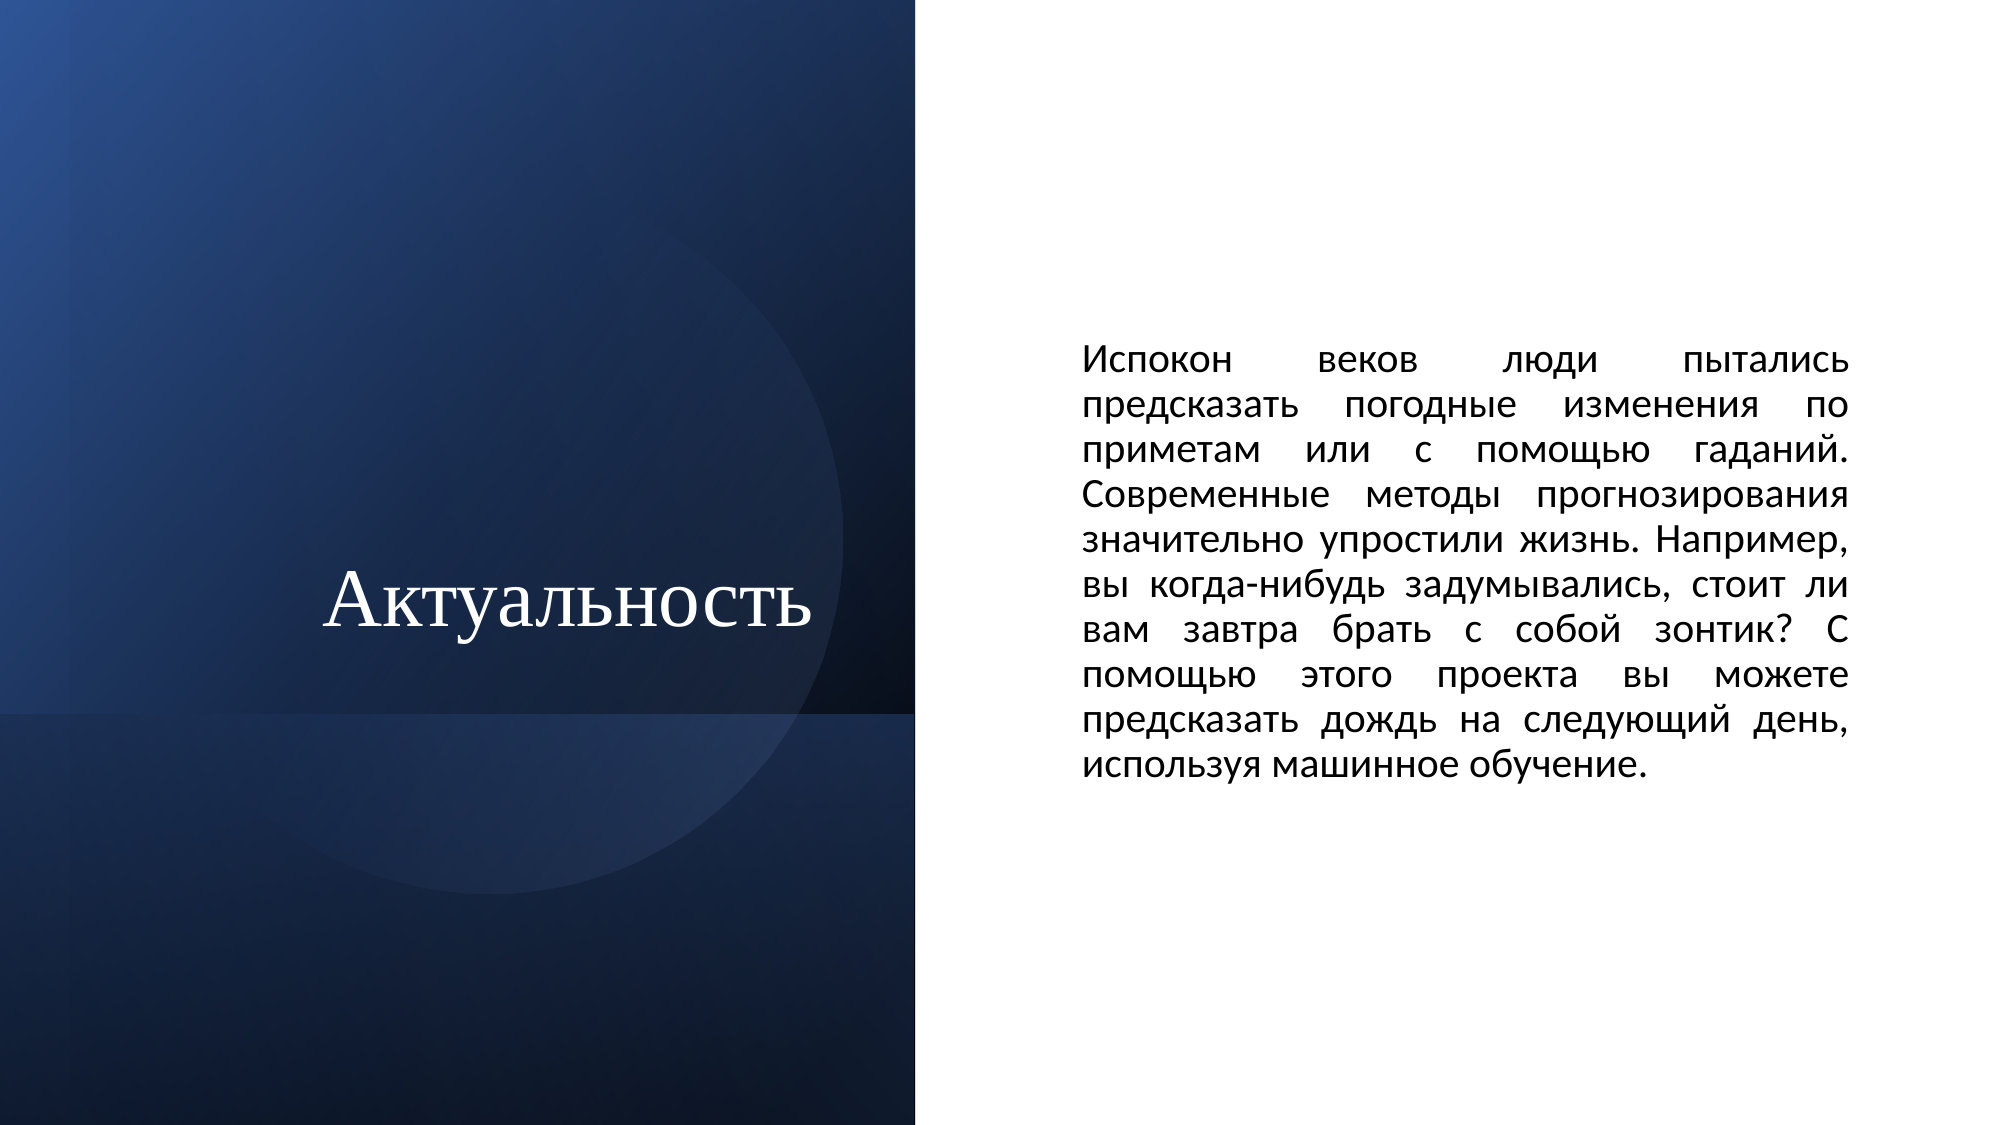

# Актуальность

Испокон веков люди пытались предсказать погодные изменения по приметам или с помощью гаданий. Современные методы прогнозирования значительно упростили жизнь. Например, вы когда-нибудь задумывались, стоит ли вам завтра брать с собой зонтик? С помощью этого проекта вы можете предсказать дождь на следующий день, используя машинное обучение.

4